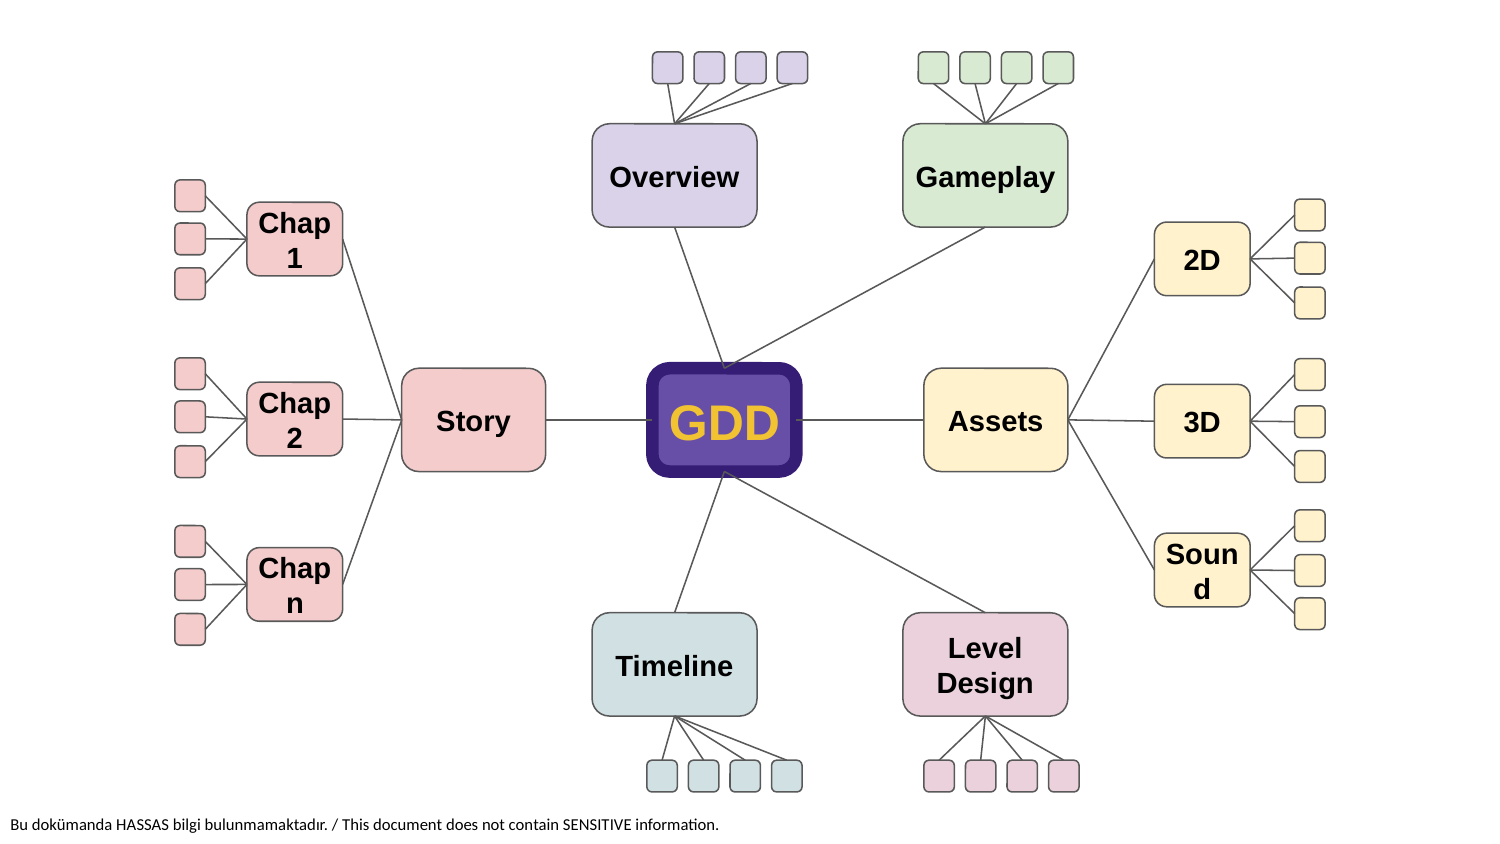

Overview
Gameplay

Chap 1
2D

Story
GDD
Assets
Chap 2
3D

Sound
Chap n

Timeline
Level
Design